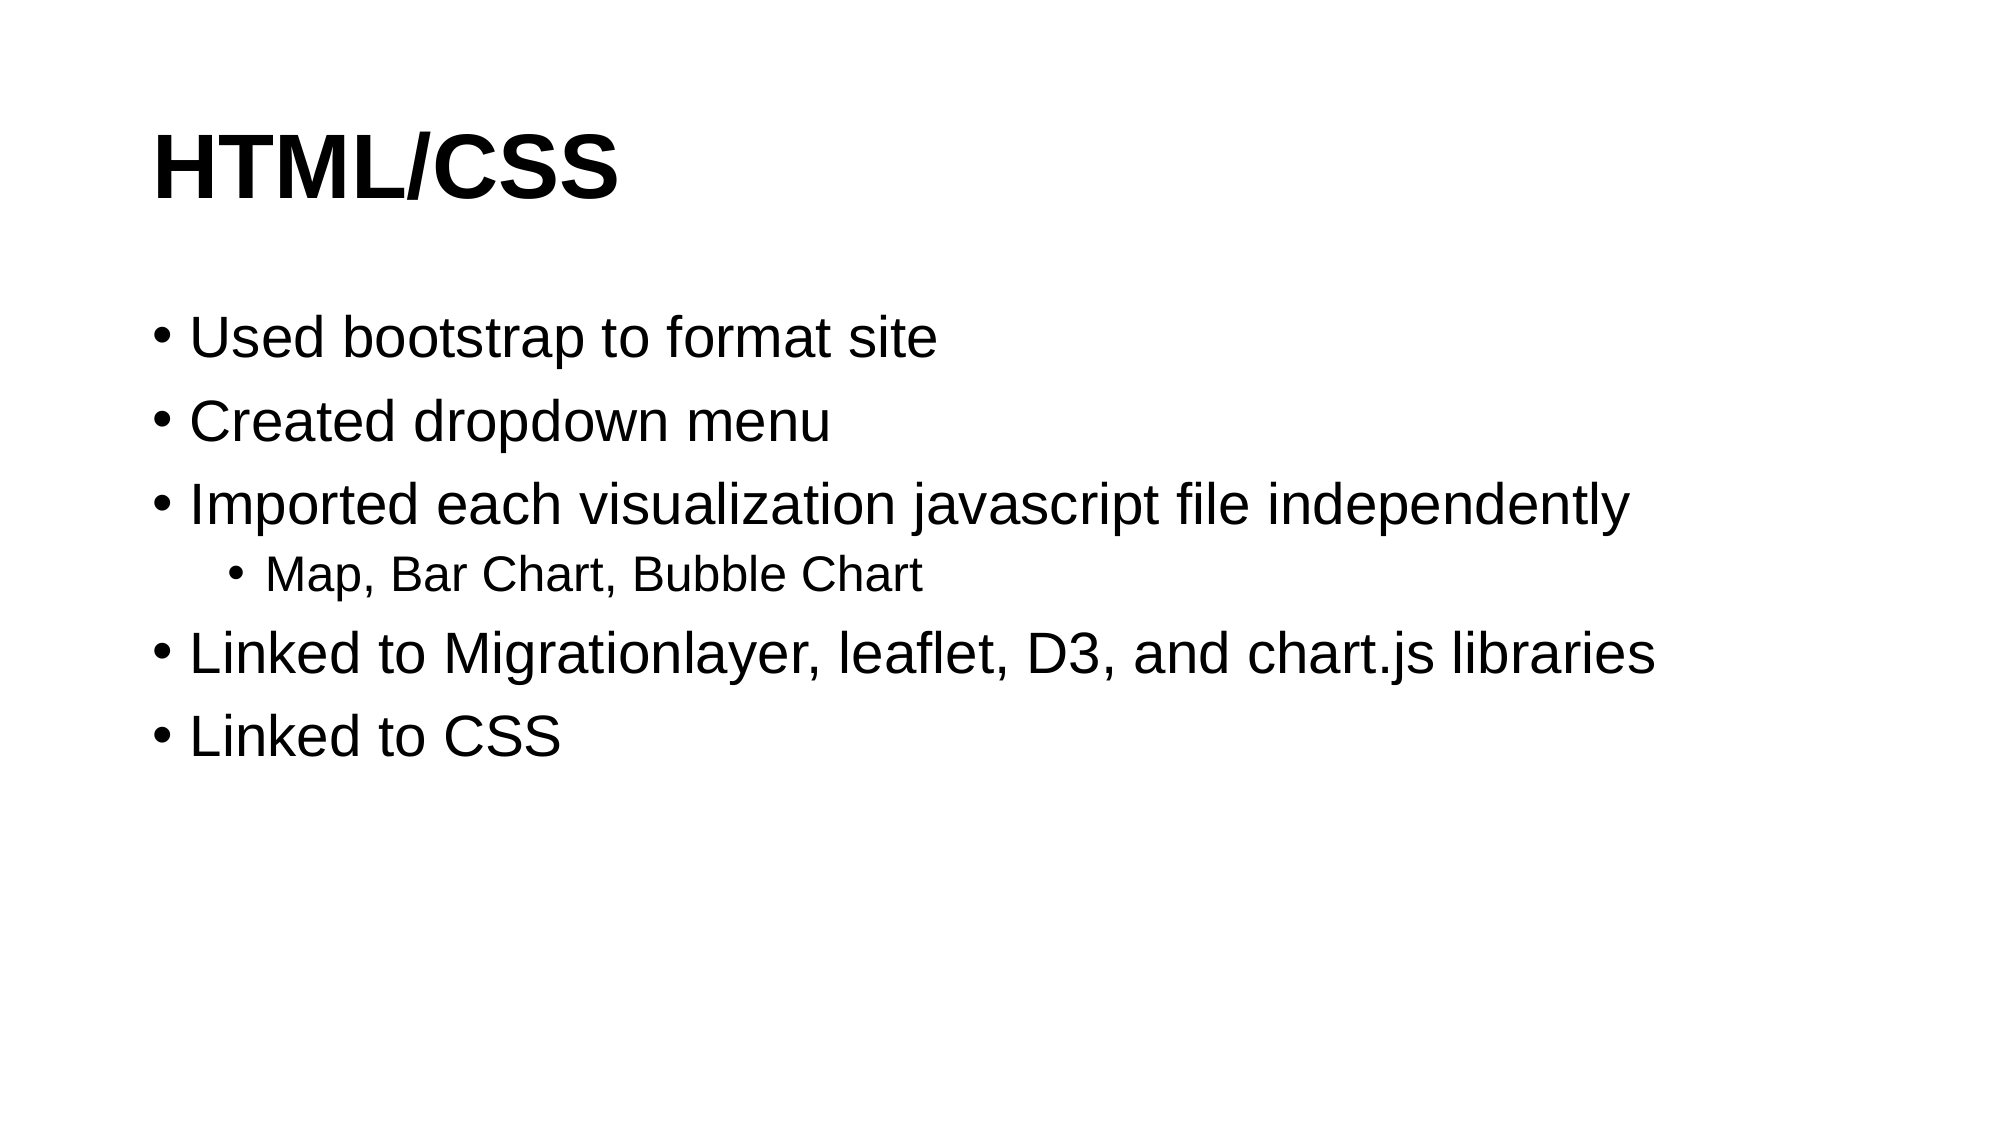

# HTML/CSS
Used bootstrap to format site
Created dropdown menu
Imported each visualization javascript file independently
Map, Bar Chart, Bubble Chart
Linked to Migrationlayer, leaflet, D3, and chart.js libraries
Linked to CSS